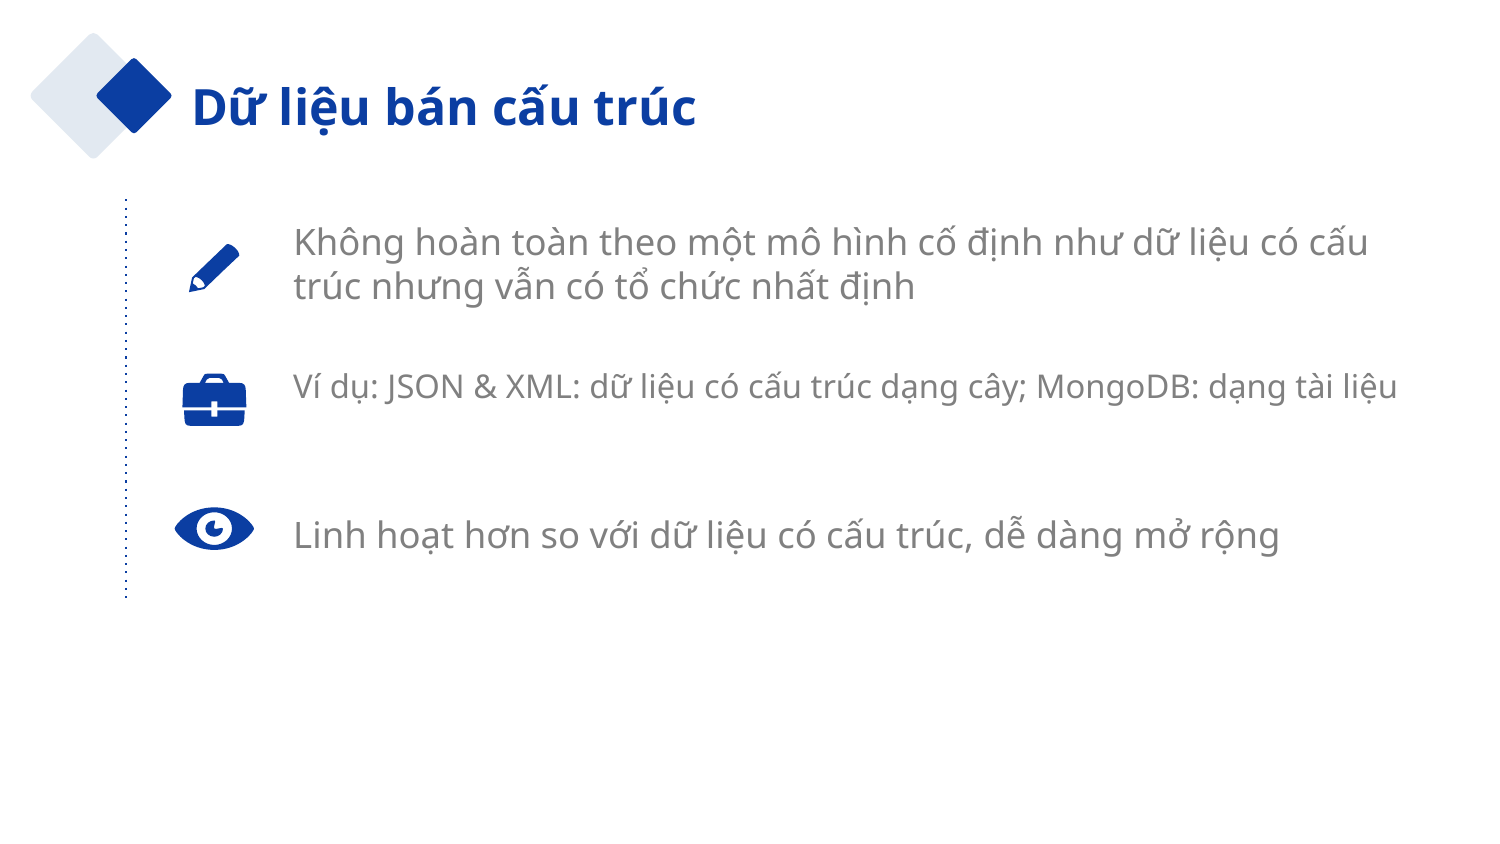

Dữ liệu bán cấu trúc

Không hoàn toàn theo một mô hình cố định như dữ liệu có cấu trúc nhưng vẫn có tổ chức nhất định
Ví dụ: JSON & XML: dữ liệu có cấu trúc dạng cây; MongoDB: dạng tài liệu
Linh hoạt hơn so với dữ liệu có cấu trúc, dễ dàng mở rộng